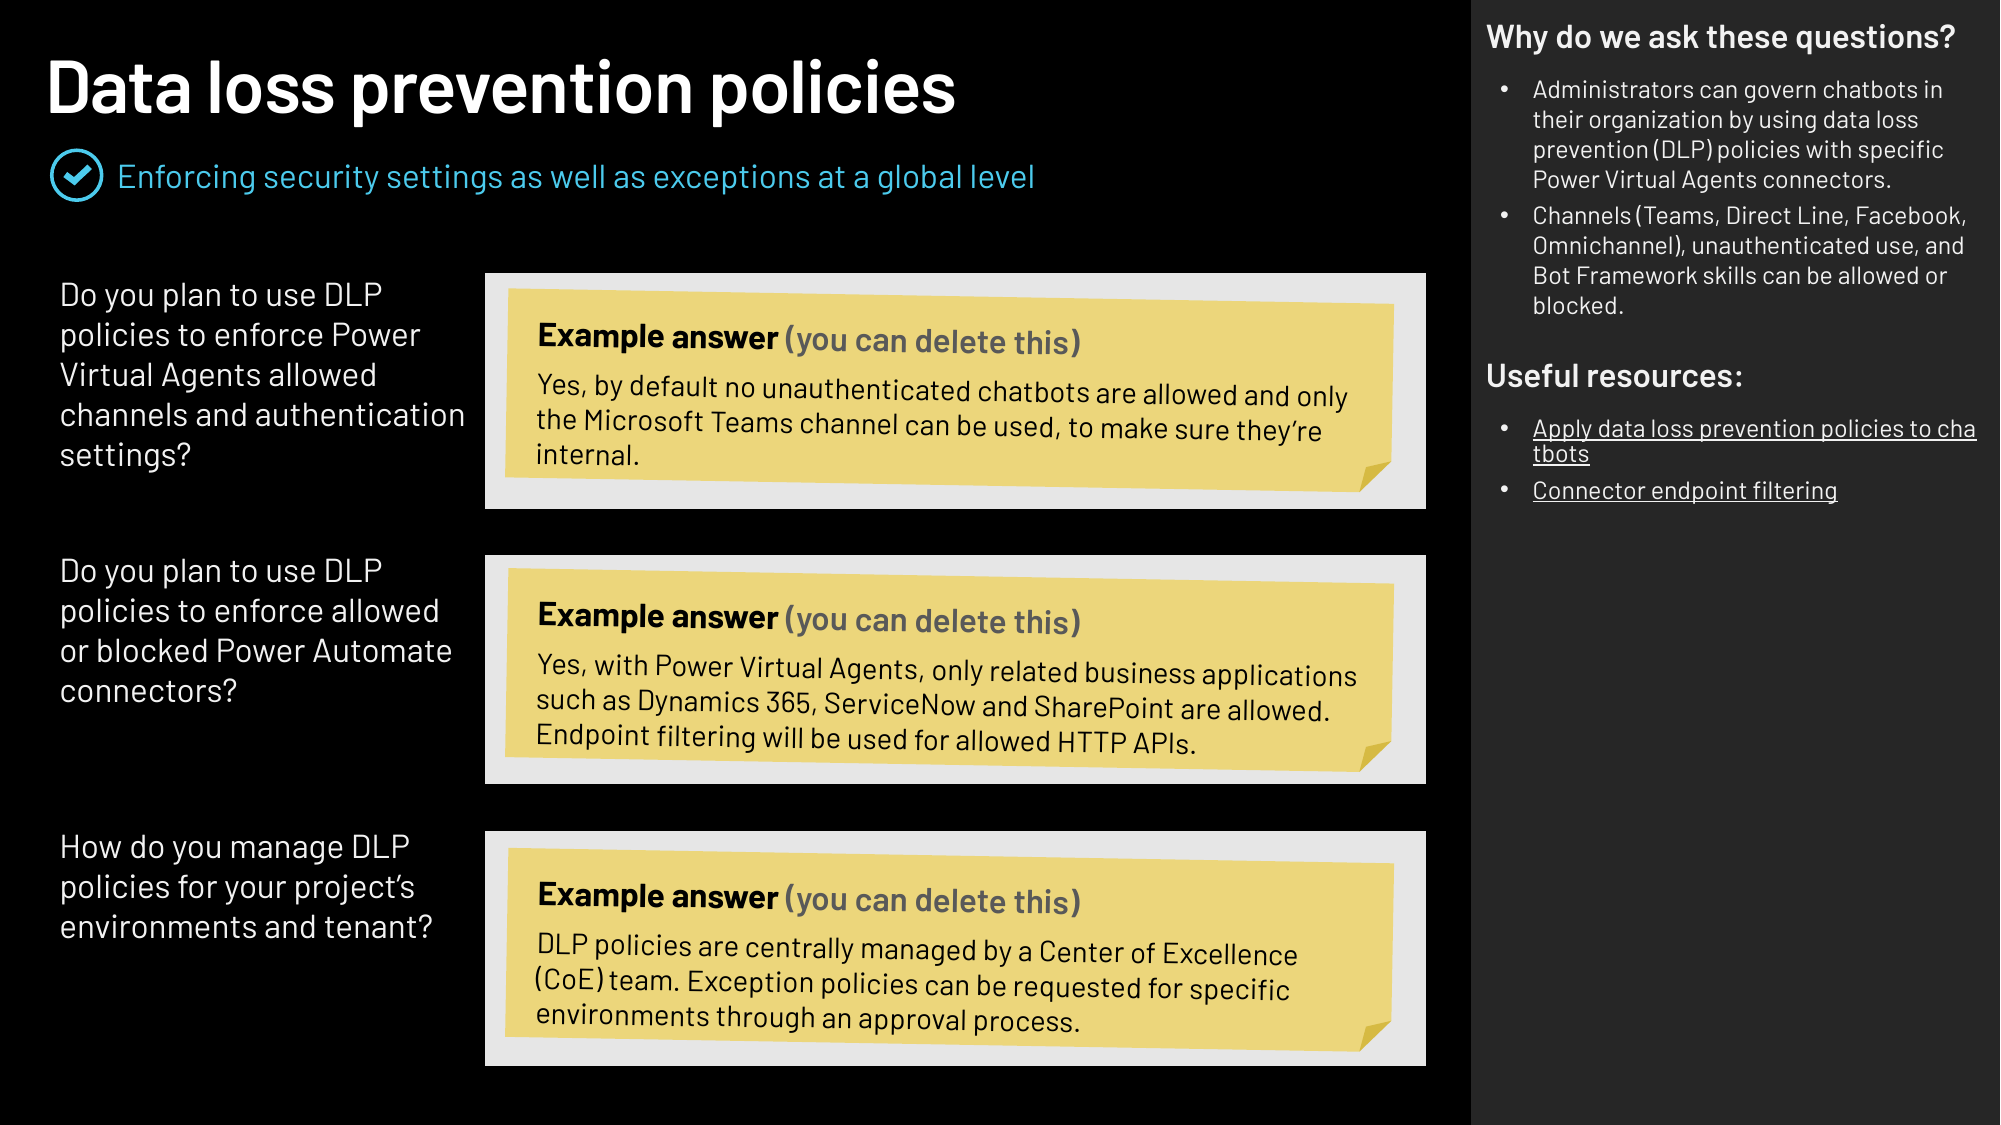

Why do we ask these questions?
Administrators can govern chatbots in their organization by using data loss prevention (DLP) policies with specific Power Virtual Agents connectors.
Channels (Teams, Direct Line, Facebook, Omnichannel), unauthenticated use, and Bot Framework skills can be allowed or blocked.

Useful resources:
Apply data loss prevention policies to chatbots
Connector endpoint filtering
Data loss prevention policies
Enforcing security settings as well as exceptions at a global level
| Do you plan to use DLP policies to enforce Power Virtual Agents allowed channels and authentication settings? |  |
| --- | --- |
|  |  |
| Do you plan to use DLP policies to enforce allowed or blocked Power Automate connectors? |  |
|  |  |
| How do you manage DLP policies for your project’s environments and tenant? |  |
Example answer (you can delete this)
Yes, by default no unauthenticated chatbots are allowed and only the Microsoft Teams channel can be used, to make sure they’re internal.
Example answer (you can delete this)
Yes, with Power Virtual Agents, only related business applications such as Dynamics 365, ServiceNow and SharePoint are allowed. Endpoint filtering will be used for allowed HTTP APIs.
Example answer (you can delete this)
DLP policies are centrally managed by a Center of Excellence (CoE) team. Exception policies can be requested for specific environments through an approval process.